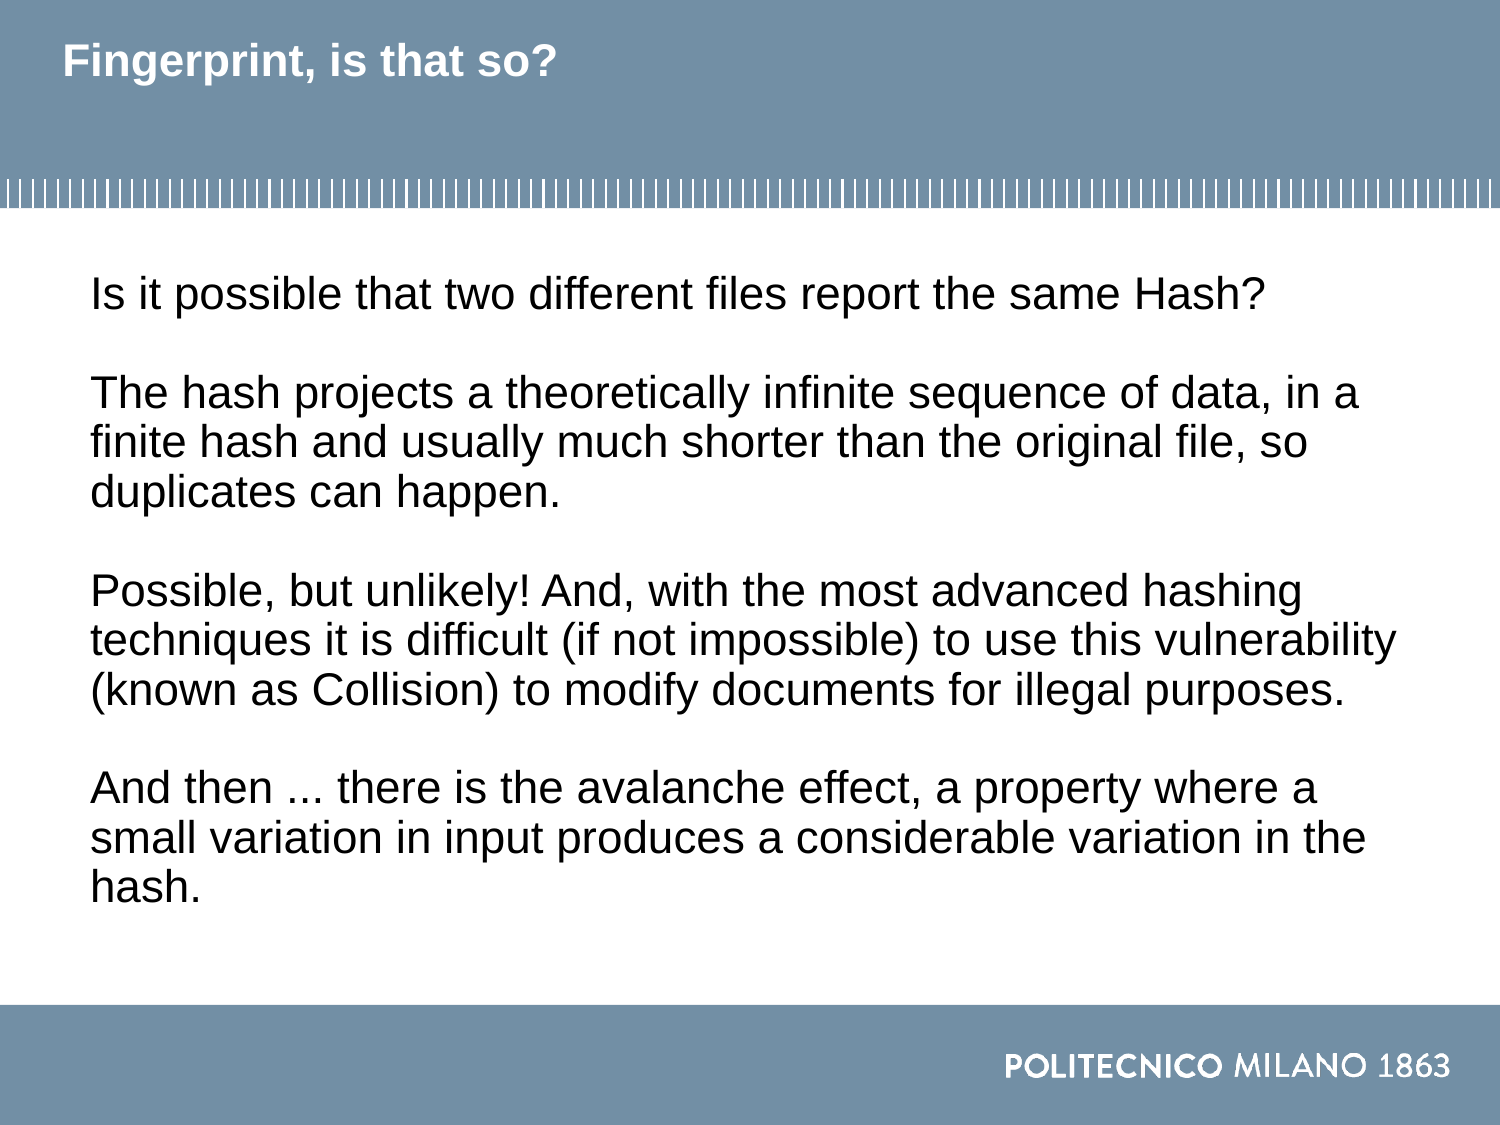

# Fingerprint, is that so?
Is it possible that two different files report the same Hash?

The hash projects a theoretically infinite sequence of data, in a finite hash and usually much shorter than the original file, so duplicates can happen.

Possible, but unlikely! And, with the most advanced hashing techniques it is difficult (if not impossible) to use this vulnerability (known as Collision) to modify documents for illegal purposes.

And then ... there is the avalanche effect, a property where a small variation in input produces a considerable variation in the hash.